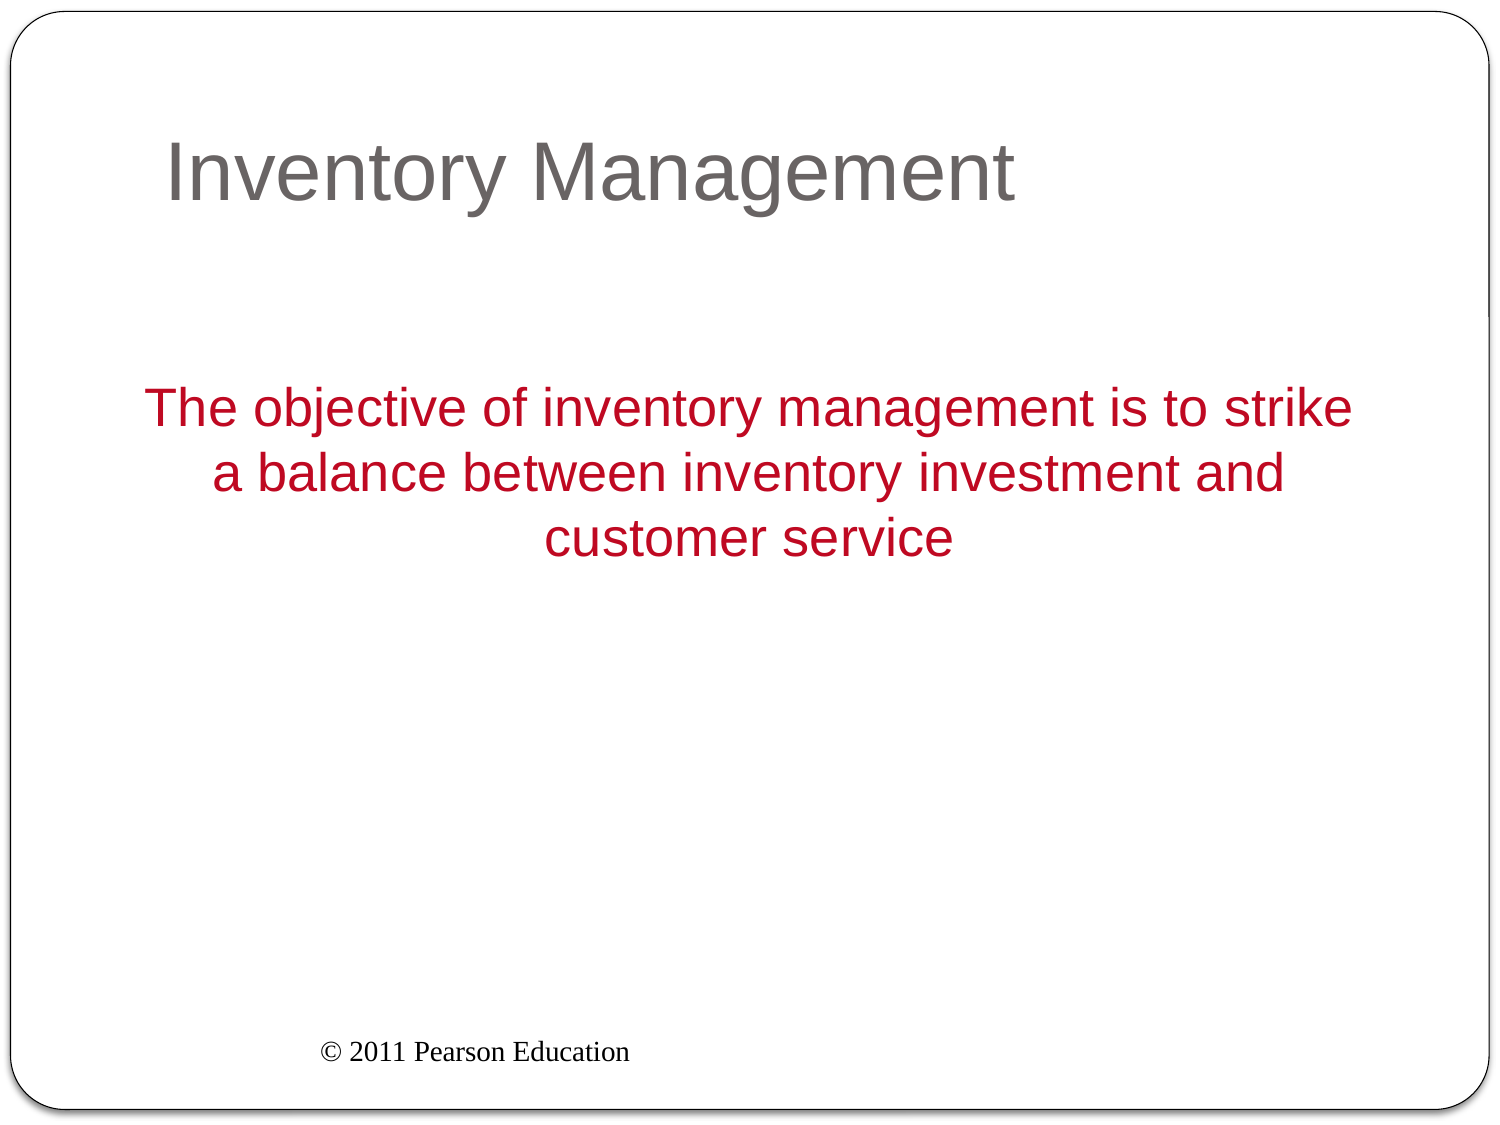

# Inventory Management
The objective of inventory management is to strike a balance between inventory investment and customer service
© 2011 Pearson Education